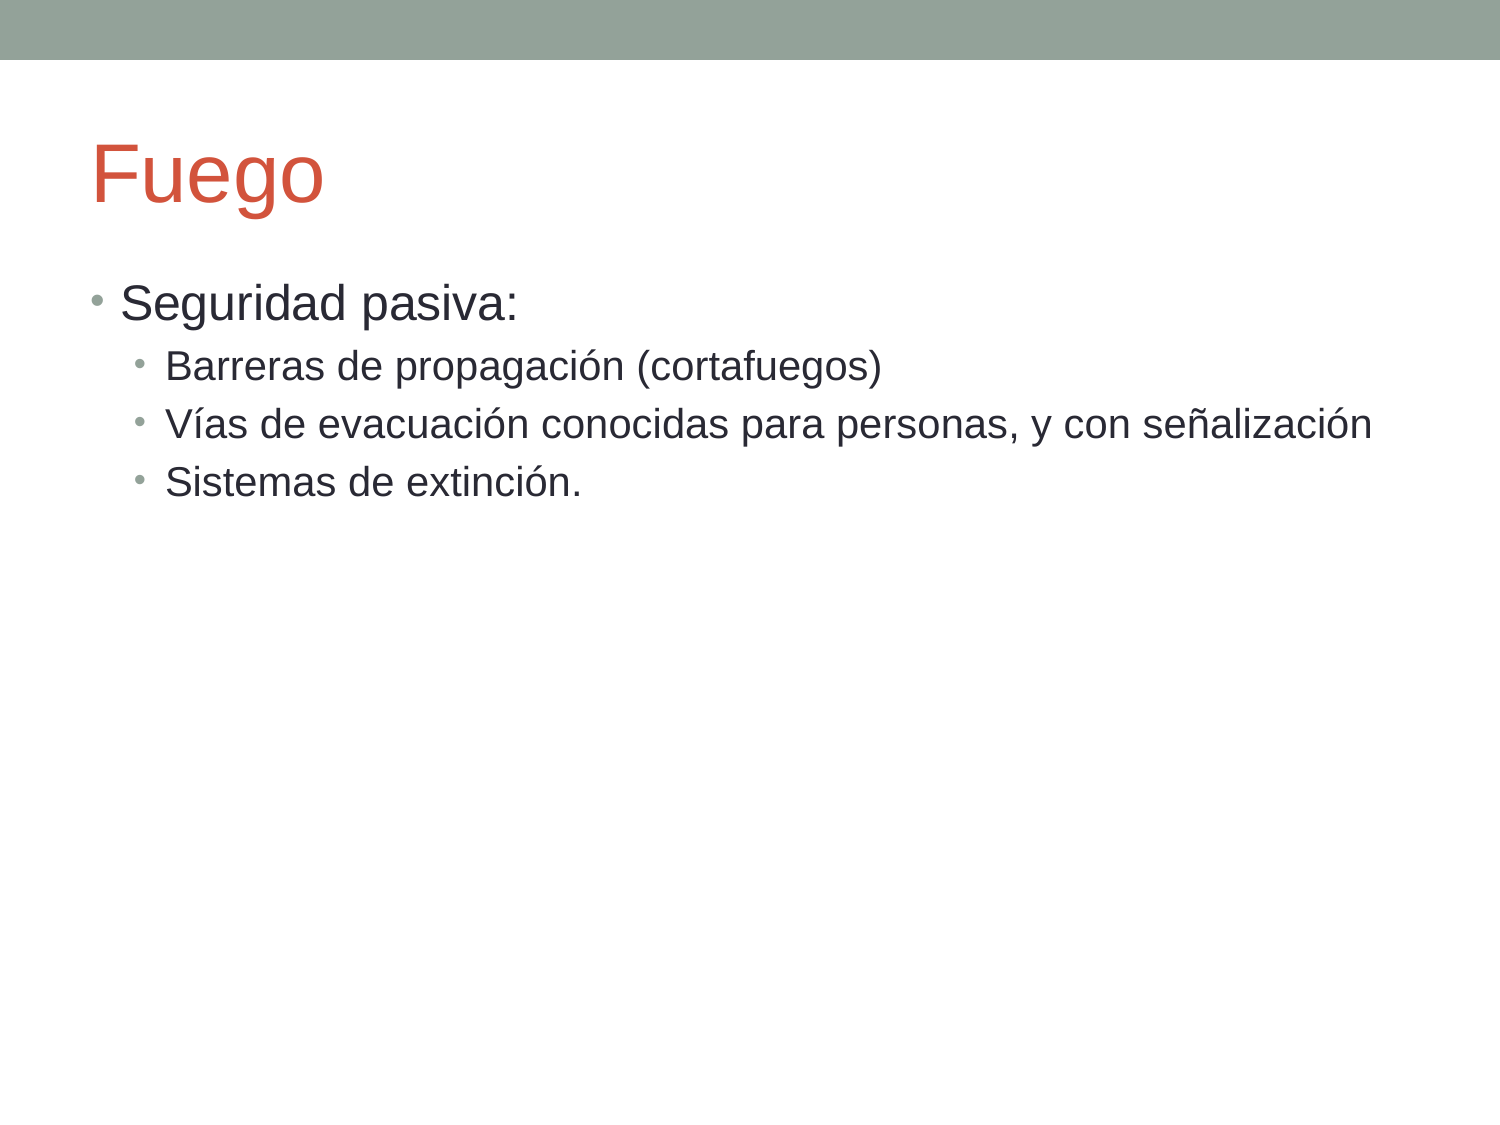

# Fuego
Seguridad pasiva:
Barreras de propagación (cortafuegos)
Vías de evacuación conocidas para personas, y con señalización
Sistemas de extinción.